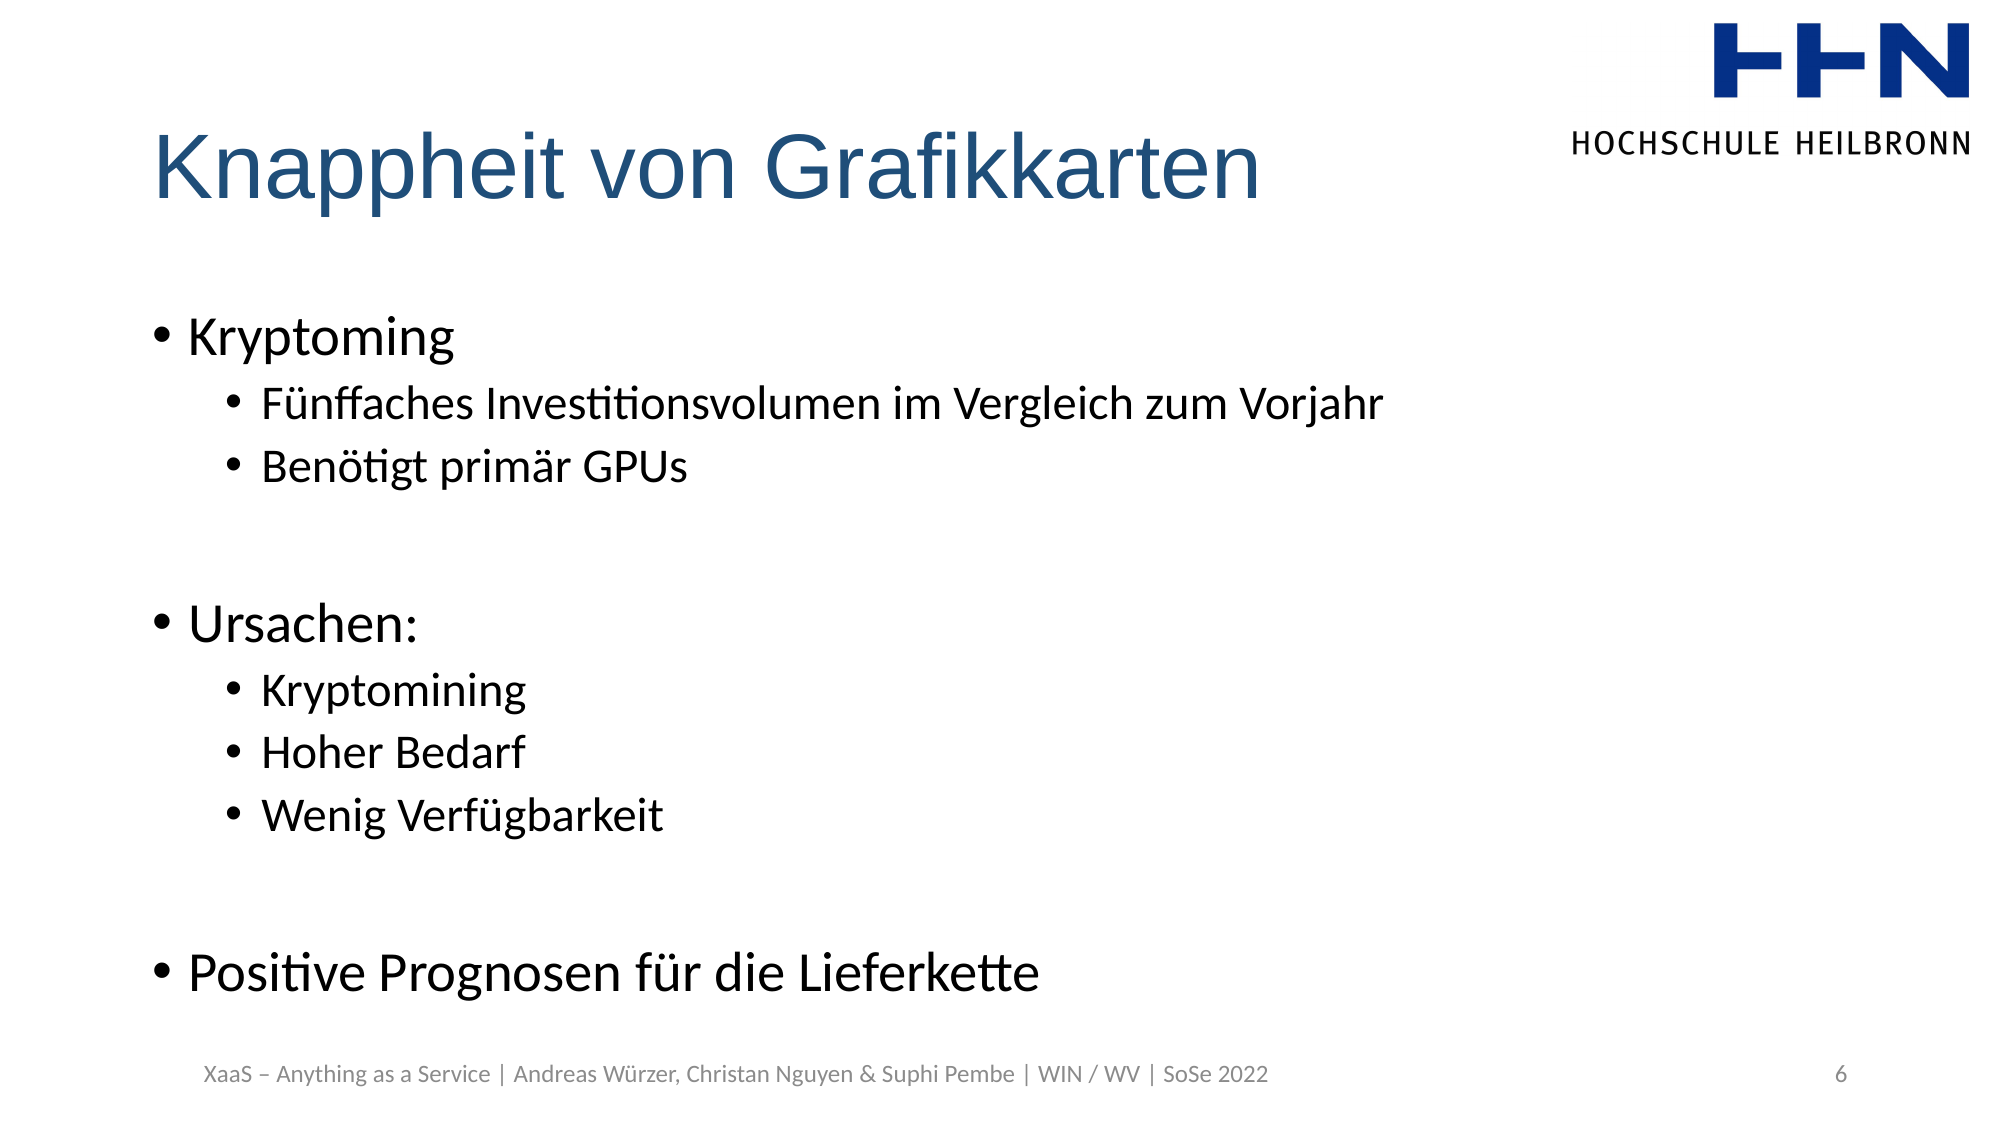

# Knappheit von Grafikkarten
Kryptoming
Fünffaches Investitionsvolumen im Vergleich zum Vorjahr
Benötigt primär GPUs

Ursachen:
Kryptomining
Hoher Bedarf
Wenig Verfügbarkeit

Positive Prognosen für die Lieferkette

XaaS – Anything as a Service | Andreas Würzer, Christan Nguyen & Suphi Pembe | WIN / WV | SoSe 2022
6